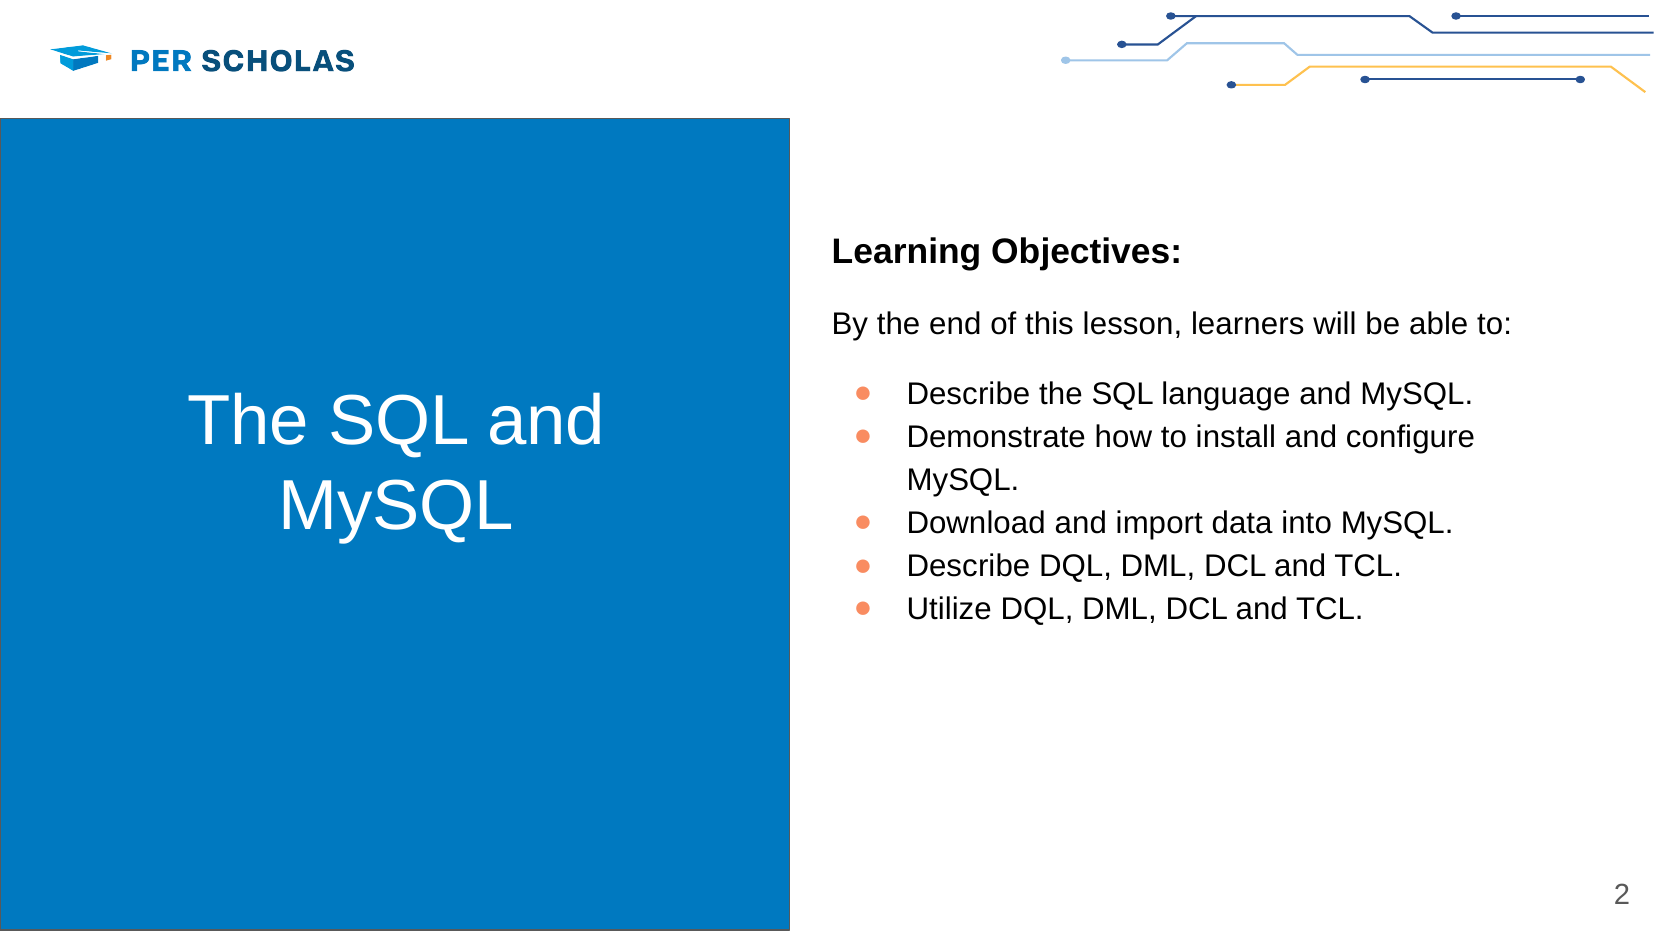

Learning Objectives:
By the end of this lesson, learners will be able to:
Describe the SQL language and MySQL.
Demonstrate how to install and configure MySQL.
Download and import data into MySQL.
Describe DQL, DML, DCL and TCL.
Utilize DQL, DML, DCL and TCL.
The SQL and MySQL
2